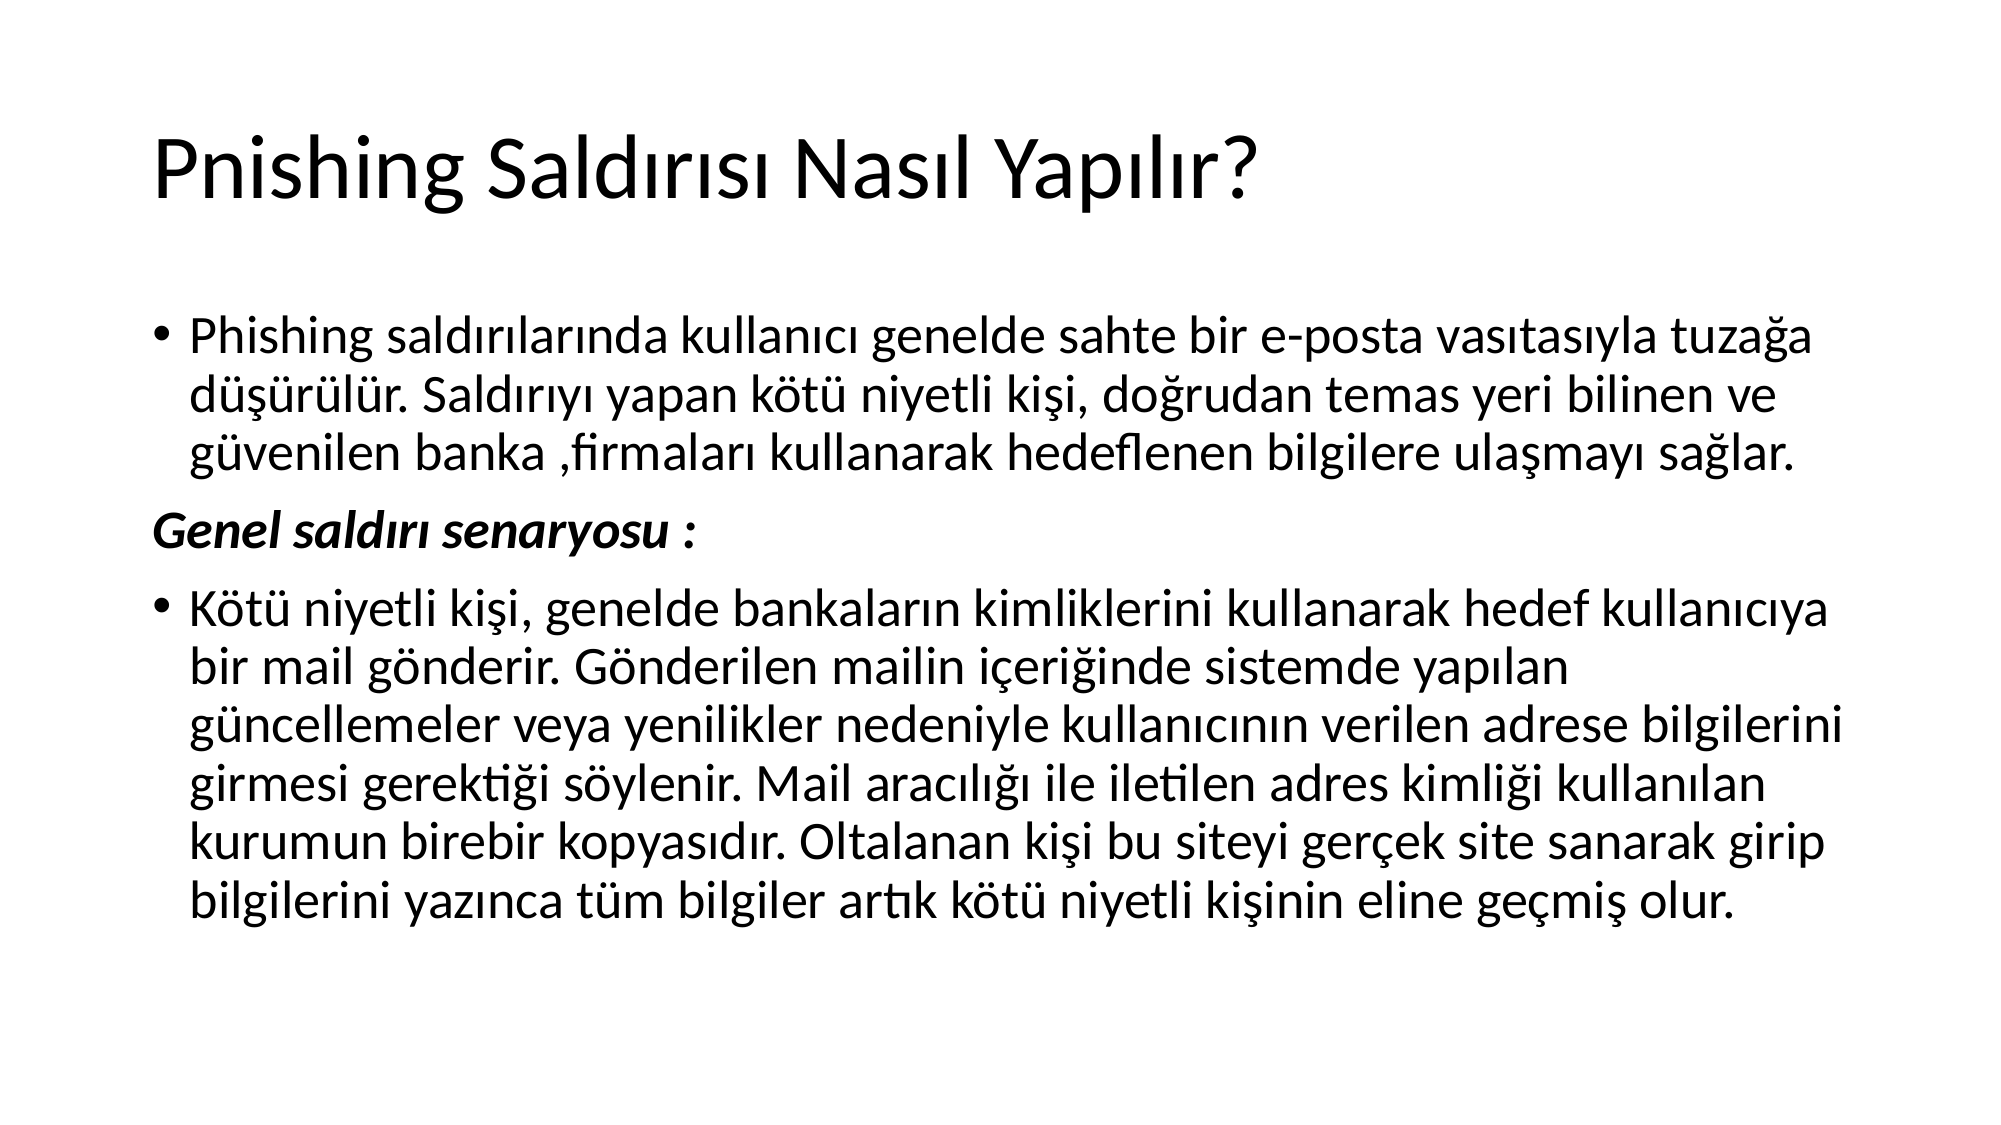

# Pnishing Saldırısı Nasıl Yapılır?
Phishing saldırılarında kullanıcı genelde sahte bir e-posta vasıtasıyla tuzağa düşürülür. Saldırıyı yapan kötü niyetli kişi, doğrudan temas yeri bilinen ve güvenilen banka ,firmaları kullanarak hedeflenen bilgilere ulaşmayı sağlar.
Genel saldırı senaryosu :
Kötü niyetli kişi, genelde bankaların kimliklerini kullanarak hedef kullanıcıya bir mail gönderir. Gönderilen mailin içeriğinde sistemde yapılan güncellemeler veya yenilikler nedeniyle kullanıcının verilen adrese bilgilerini girmesi gerektiği söylenir. Mail aracılığı ile iletilen adres kimliği kullanılan kurumun birebir kopyasıdır. Oltalanan kişi bu siteyi gerçek site sanarak girip bilgilerini yazınca tüm bilgiler artık kötü niyetli kişinin eline geçmiş olur.